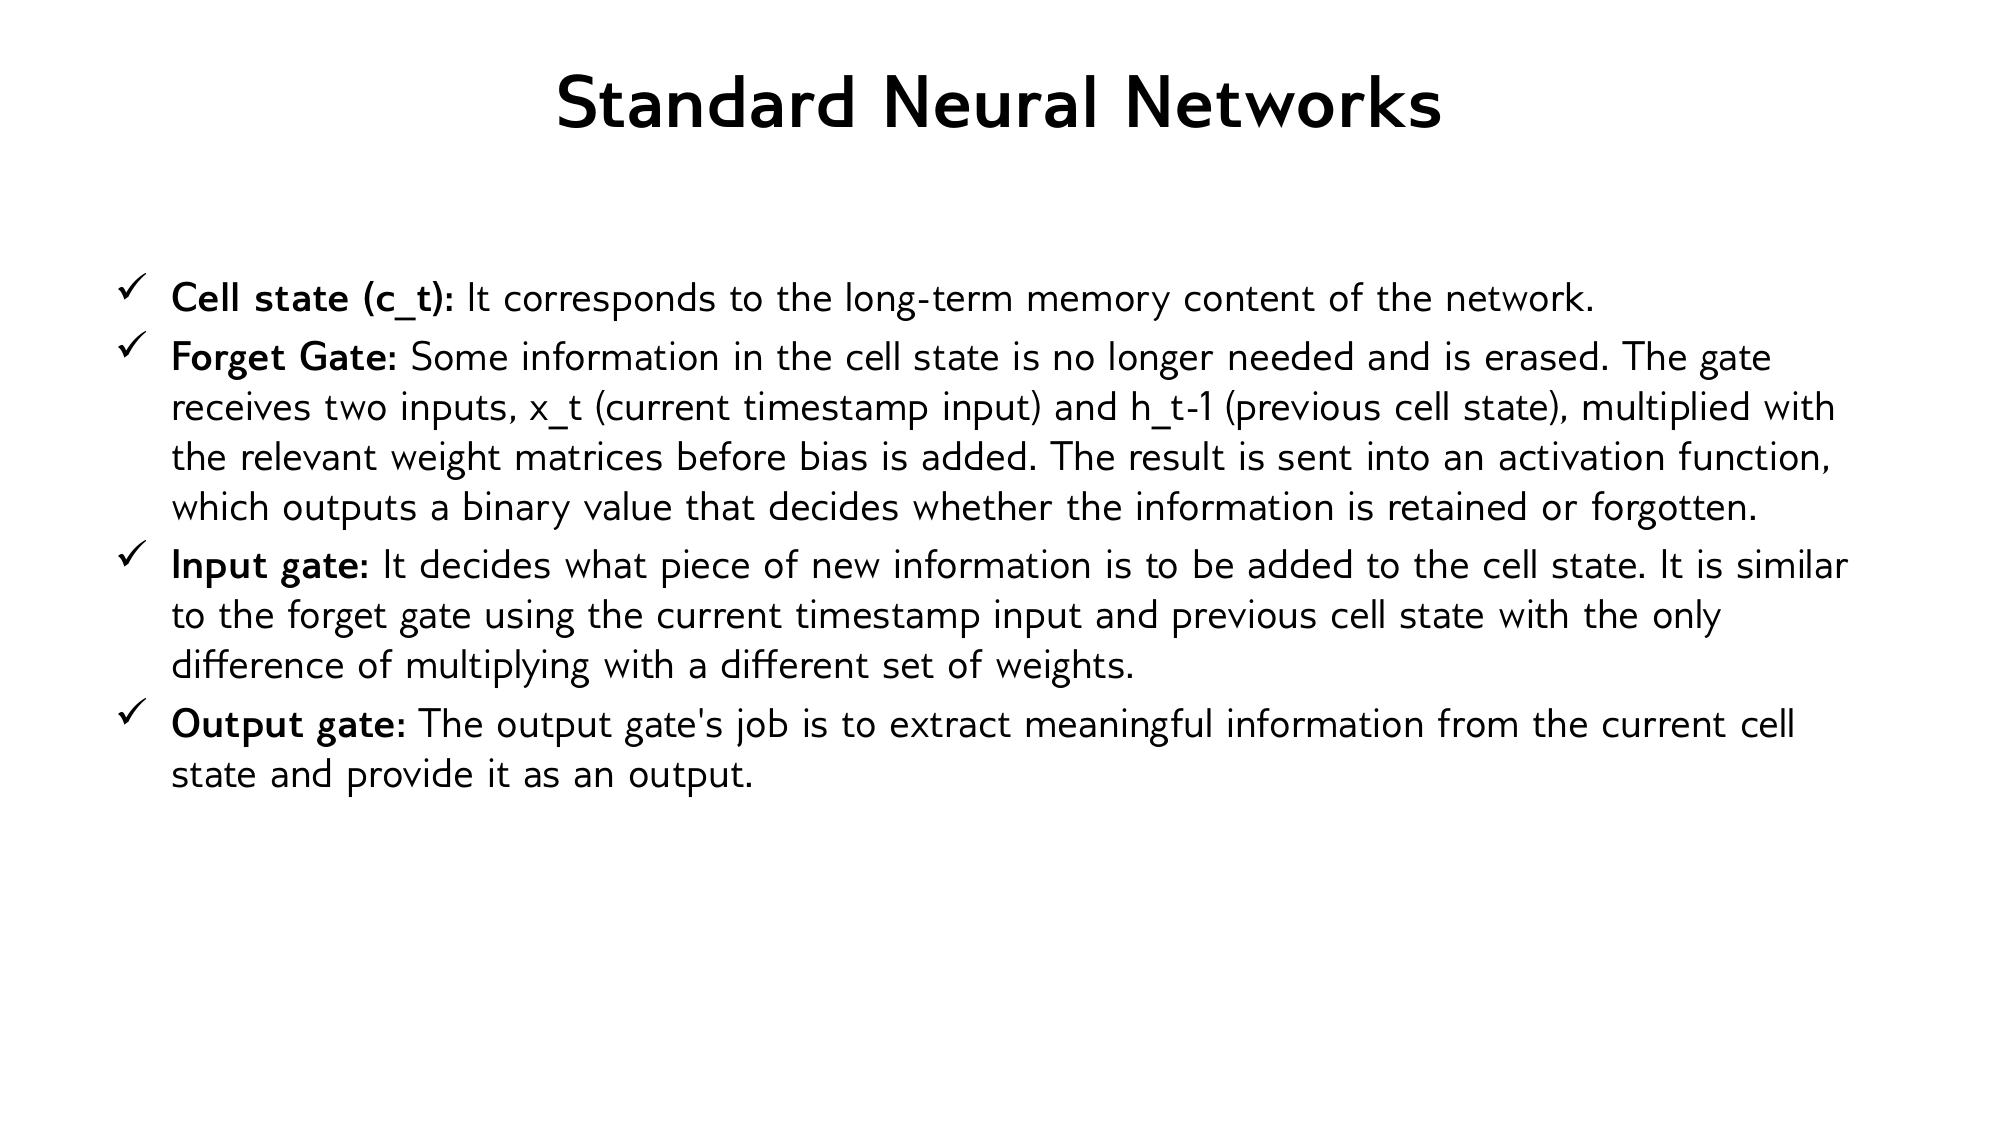

# Standard Neural Networks
Cell state (c_t): It corresponds to the long-term memory content of the network.
Forget Gate: Some information in the cell state is no longer needed and is erased. The gate receives two inputs, x_t (current timestamp input) and h_t-1 (previous cell state), multiplied with the relevant weight matrices before bias is added. The result is sent into an activation function, which outputs a binary value that decides whether the information is retained or forgotten.
Input gate: It decides what piece of new information is to be added to the cell state. It is similar to the forget gate using the current timestamp input and previous cell state with the only difference of multiplying with a different set of weights.
Output gate: The output gate's job is to extract meaningful information from the current cell state and provide it as an output.